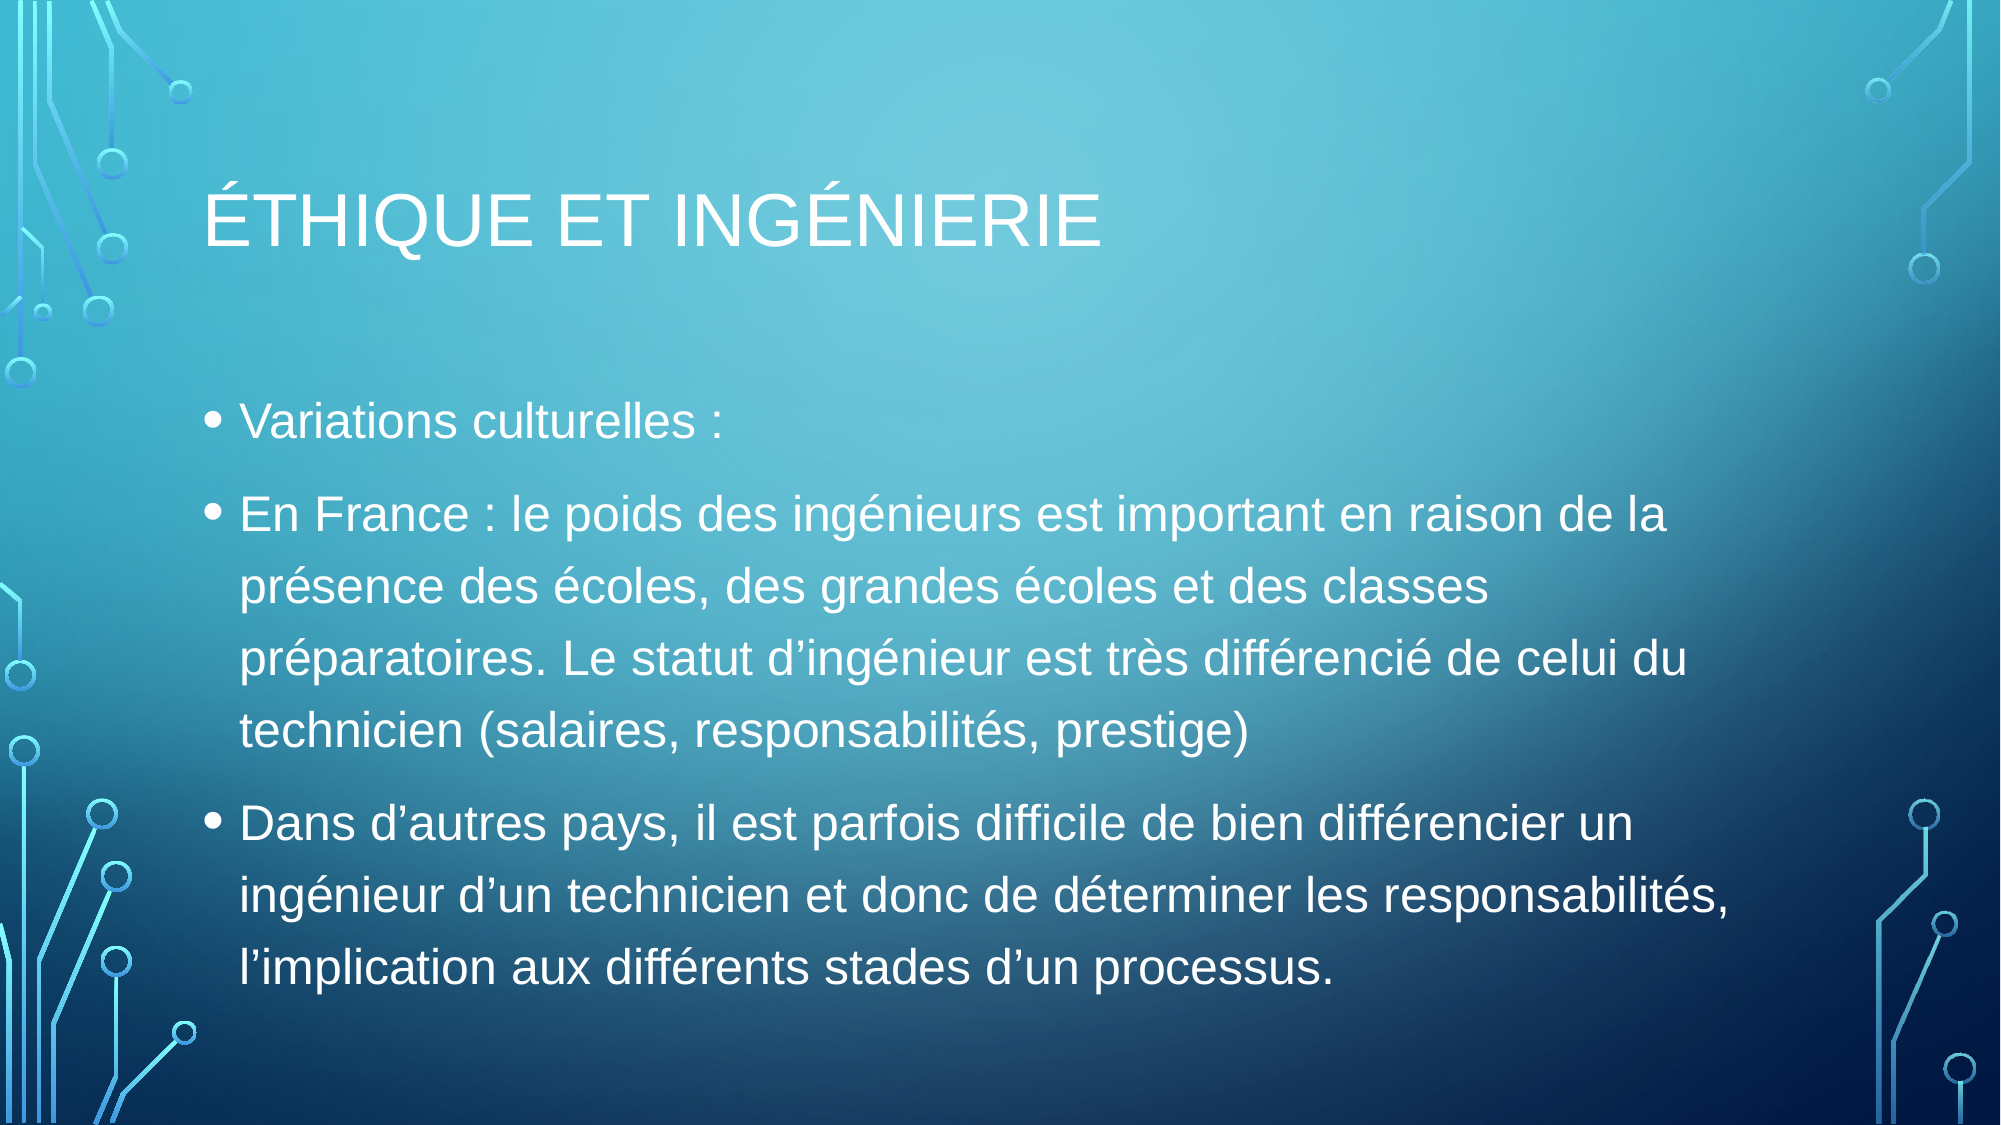

# Éthique et ingénierie
Variations culturelles :
En France : le poids des ingénieurs est important en raison de la présence des écoles, des grandes écoles et des classes préparatoires. Le statut d’ingénieur est très différencié de celui du technicien (salaires, responsabilités, prestige)
Dans d’autres pays, il est parfois difficile de bien différencier un ingénieur d’un technicien et donc de déterminer les responsabilités, l’implication aux différents stades d’un processus.